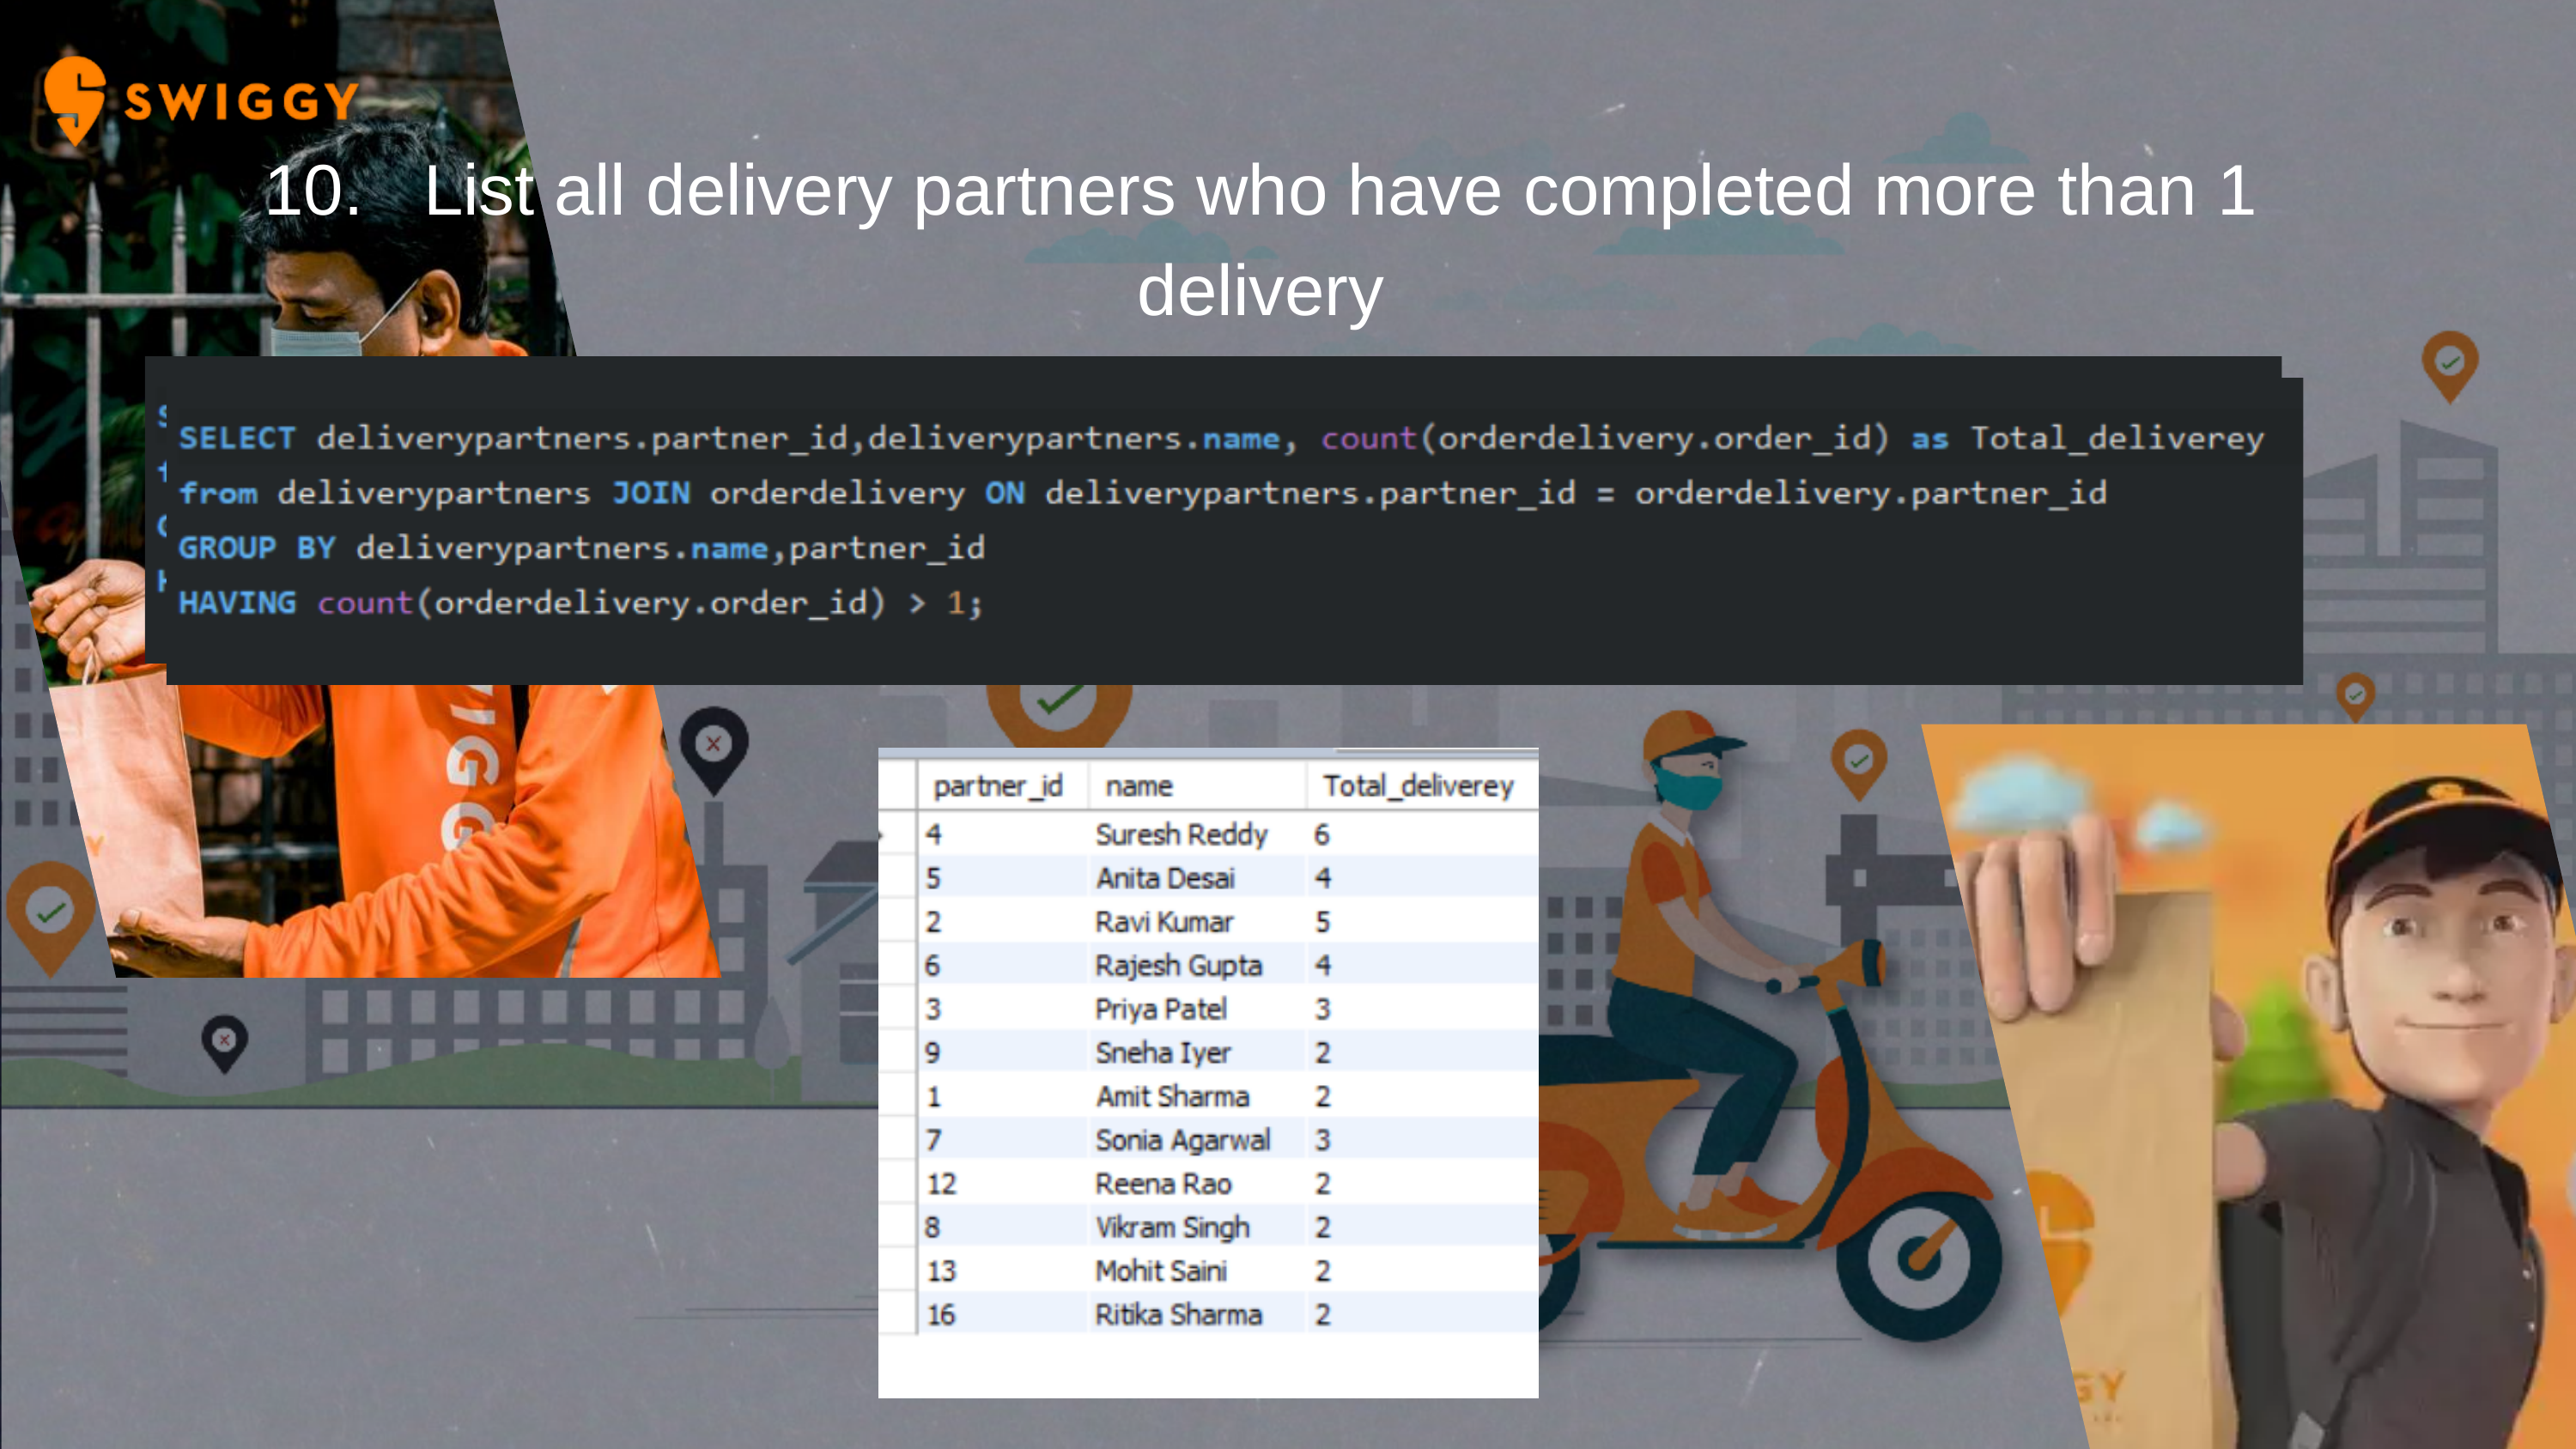

10.   List all delivery partners who have completed more than 1 delivery